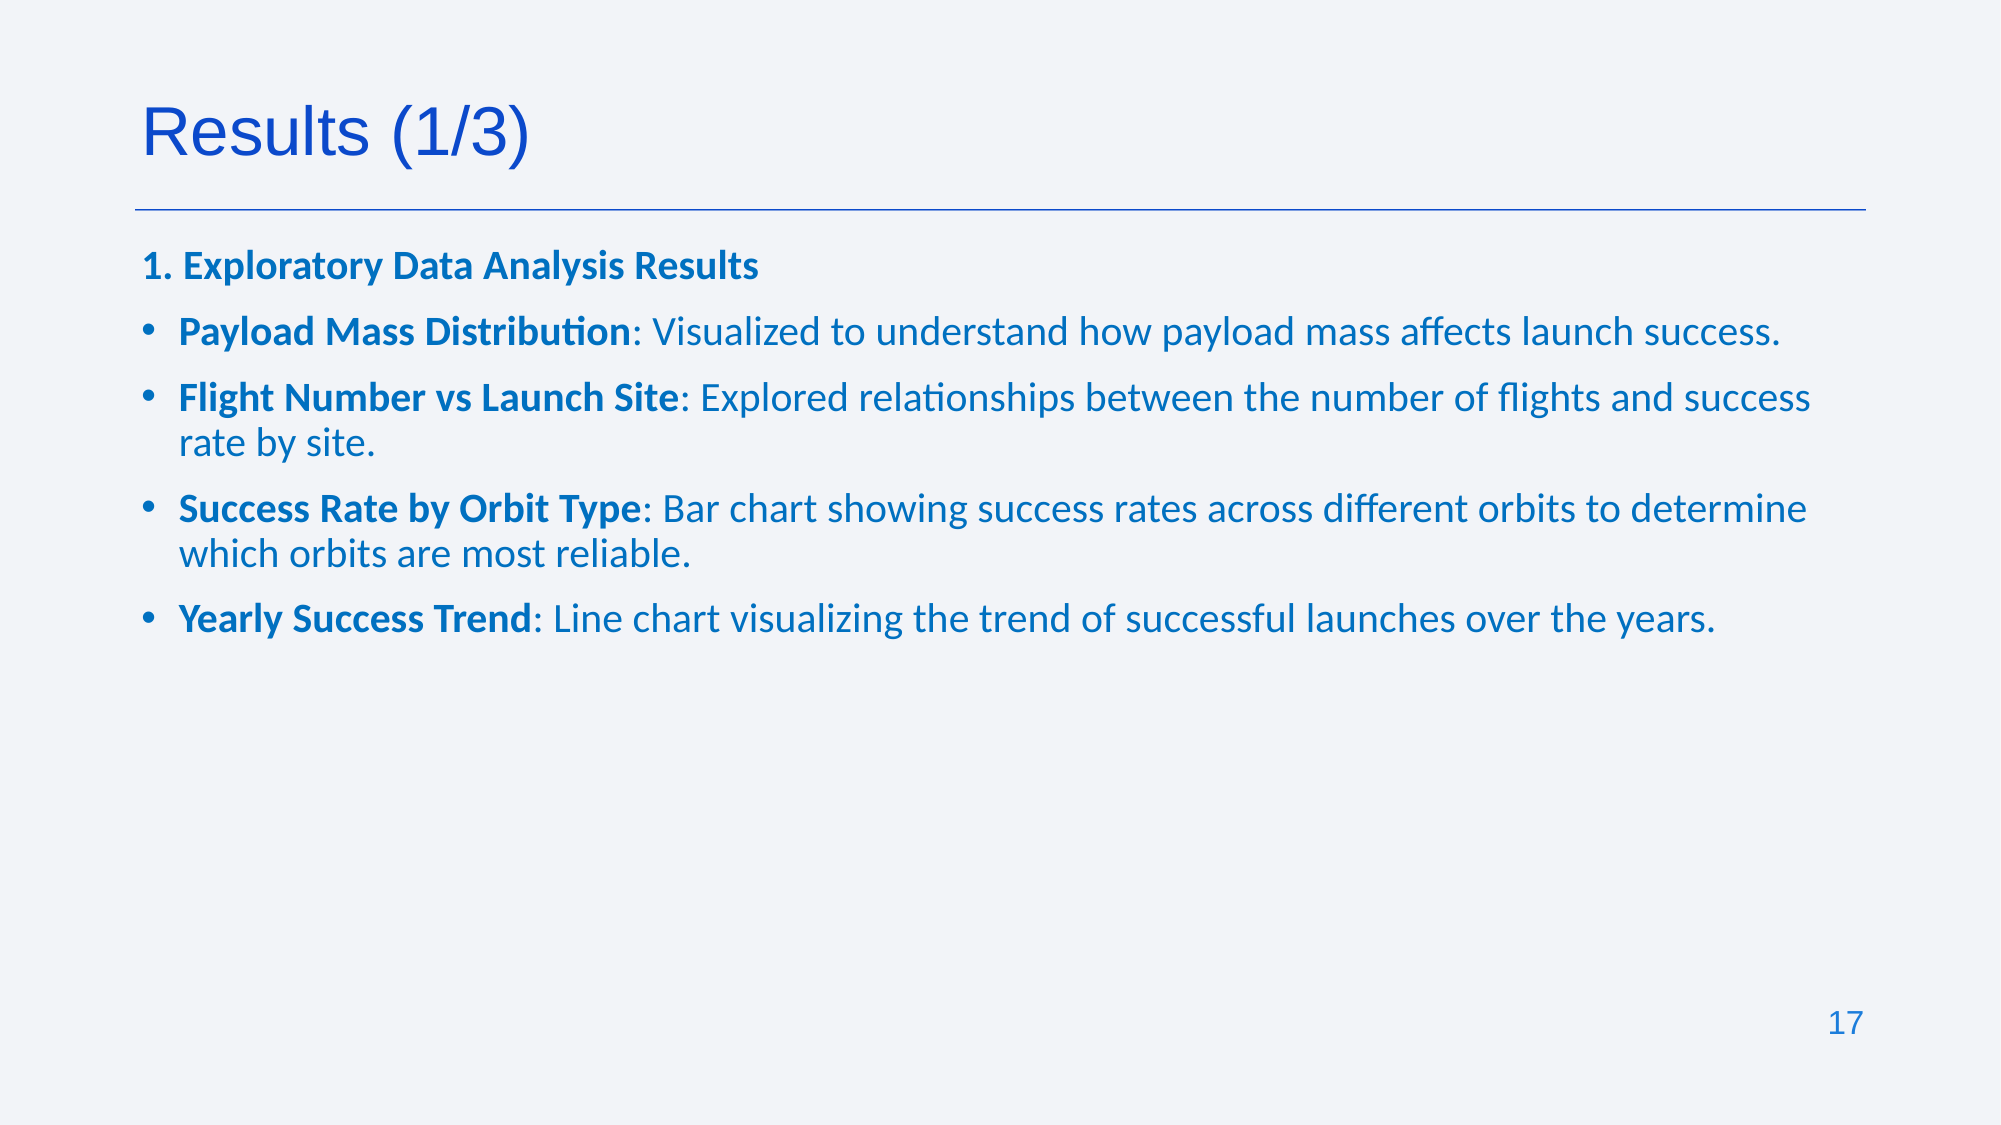

Results (1/3)
1. Exploratory Data Analysis Results
Payload Mass Distribution: Visualized to understand how payload mass affects launch success.
Flight Number vs Launch Site: Explored relationships between the number of flights and success rate by site.
Success Rate by Orbit Type: Bar chart showing success rates across different orbits to determine which orbits are most reliable.
Yearly Success Trend: Line chart visualizing the trend of successful launches over the years.

17